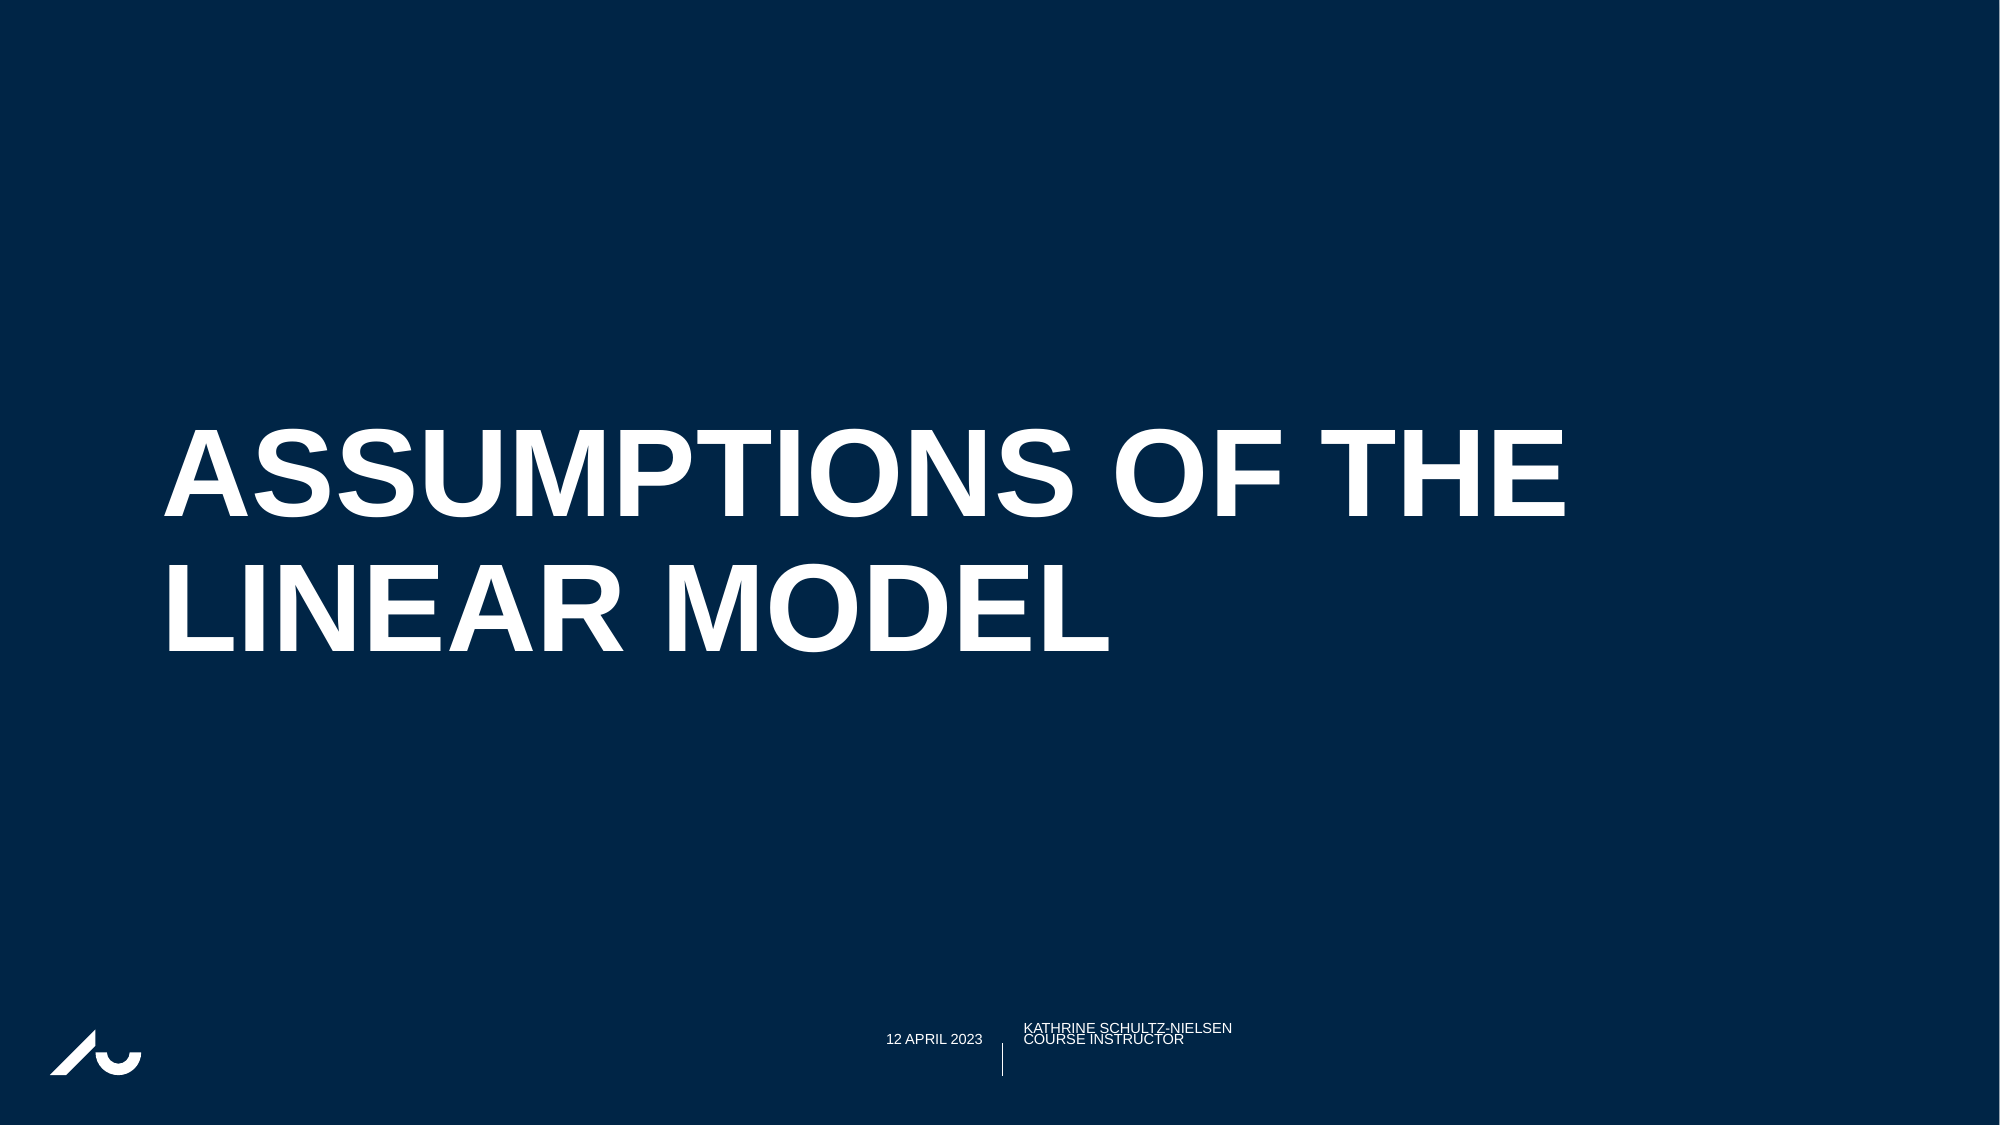

# Assumptions of the linear model
03/05/202308/02/2023